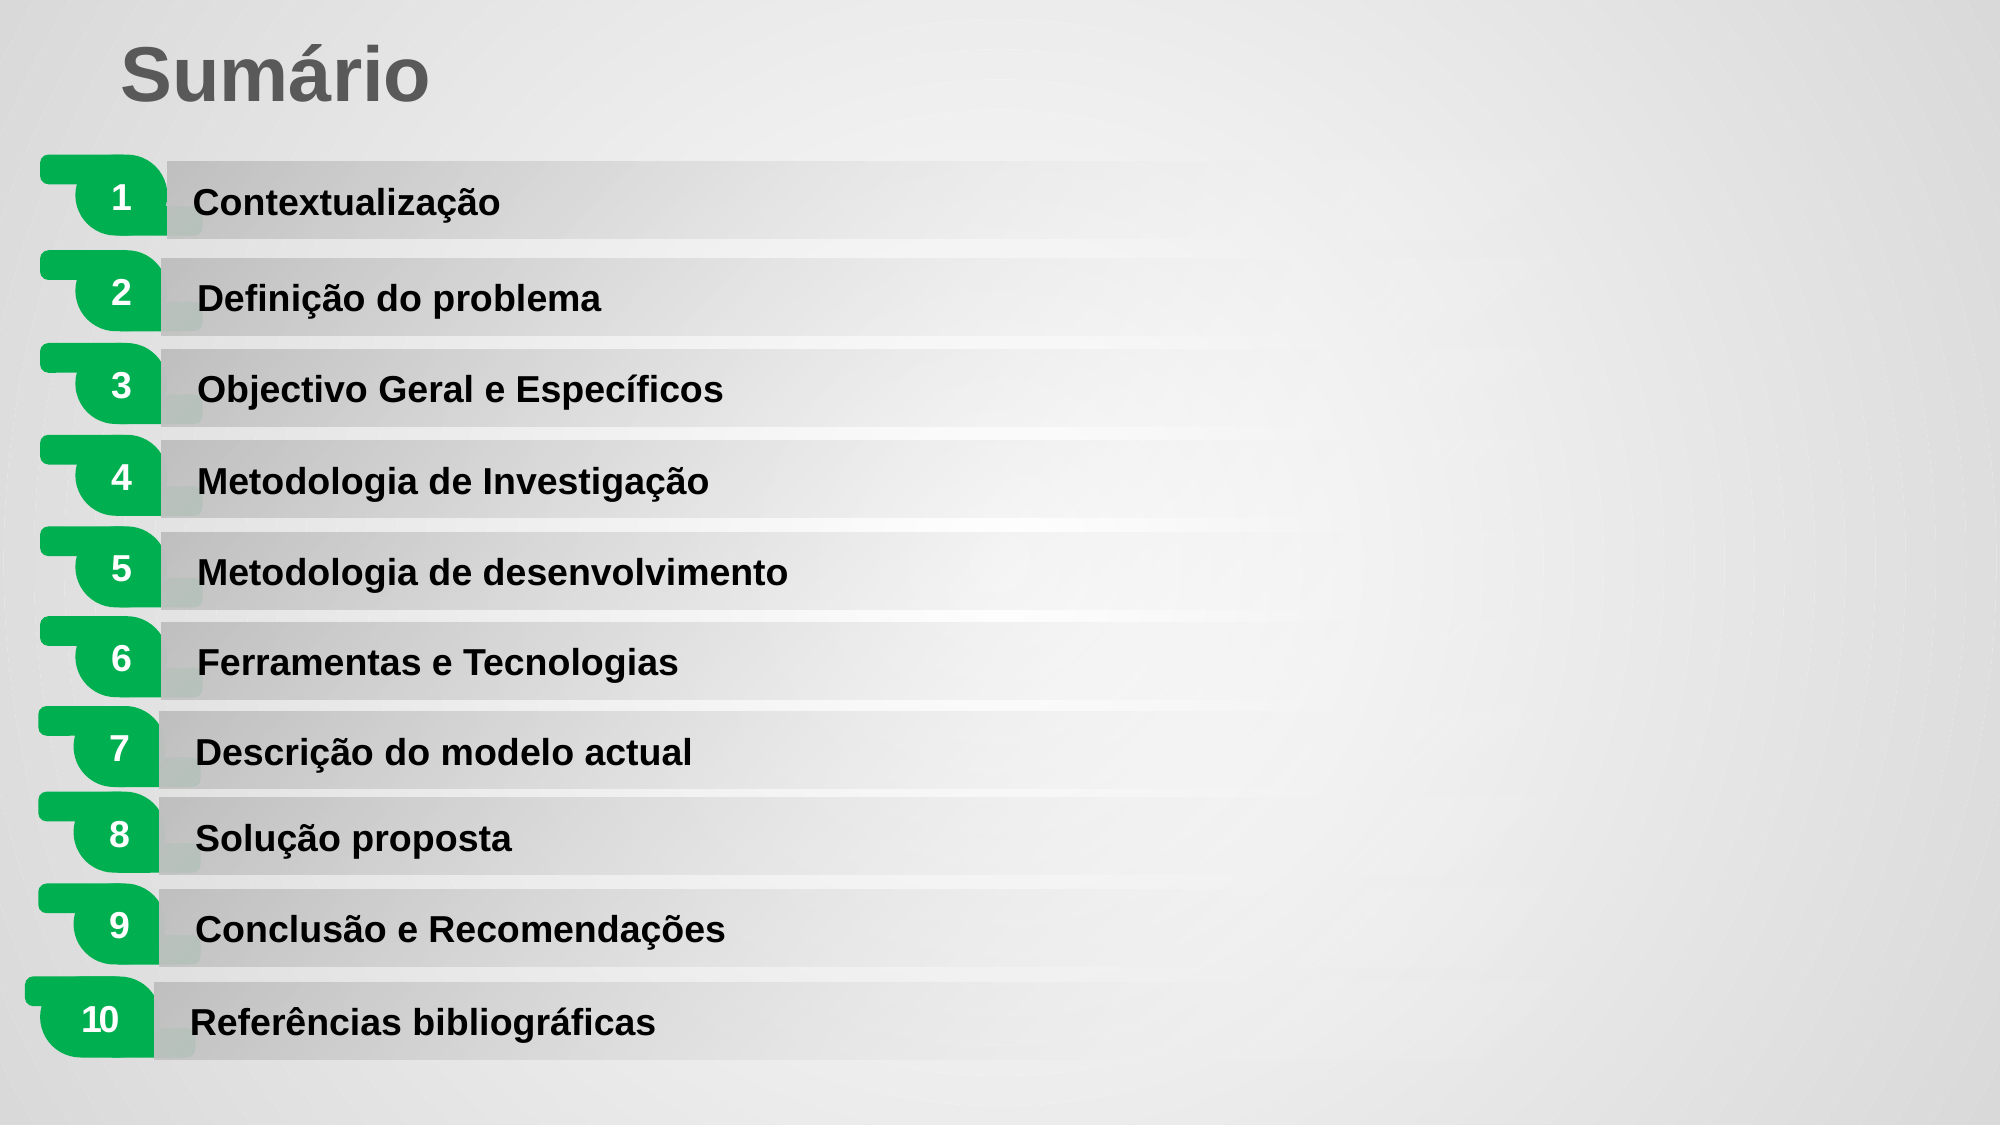

# Sumário
1

 Contextualização
2

  Definição do problema
3

  Objectivo Geral e Específicos
4

  Metodologia de Investigação
5

  Metodologia de desenvolvimento
6

  Ferramentas e Tecnologias
7

  Descrição do modelo actual
8

  Solução proposta
9

  Conclusão e Recomendações

10

  Referências bibliográficas